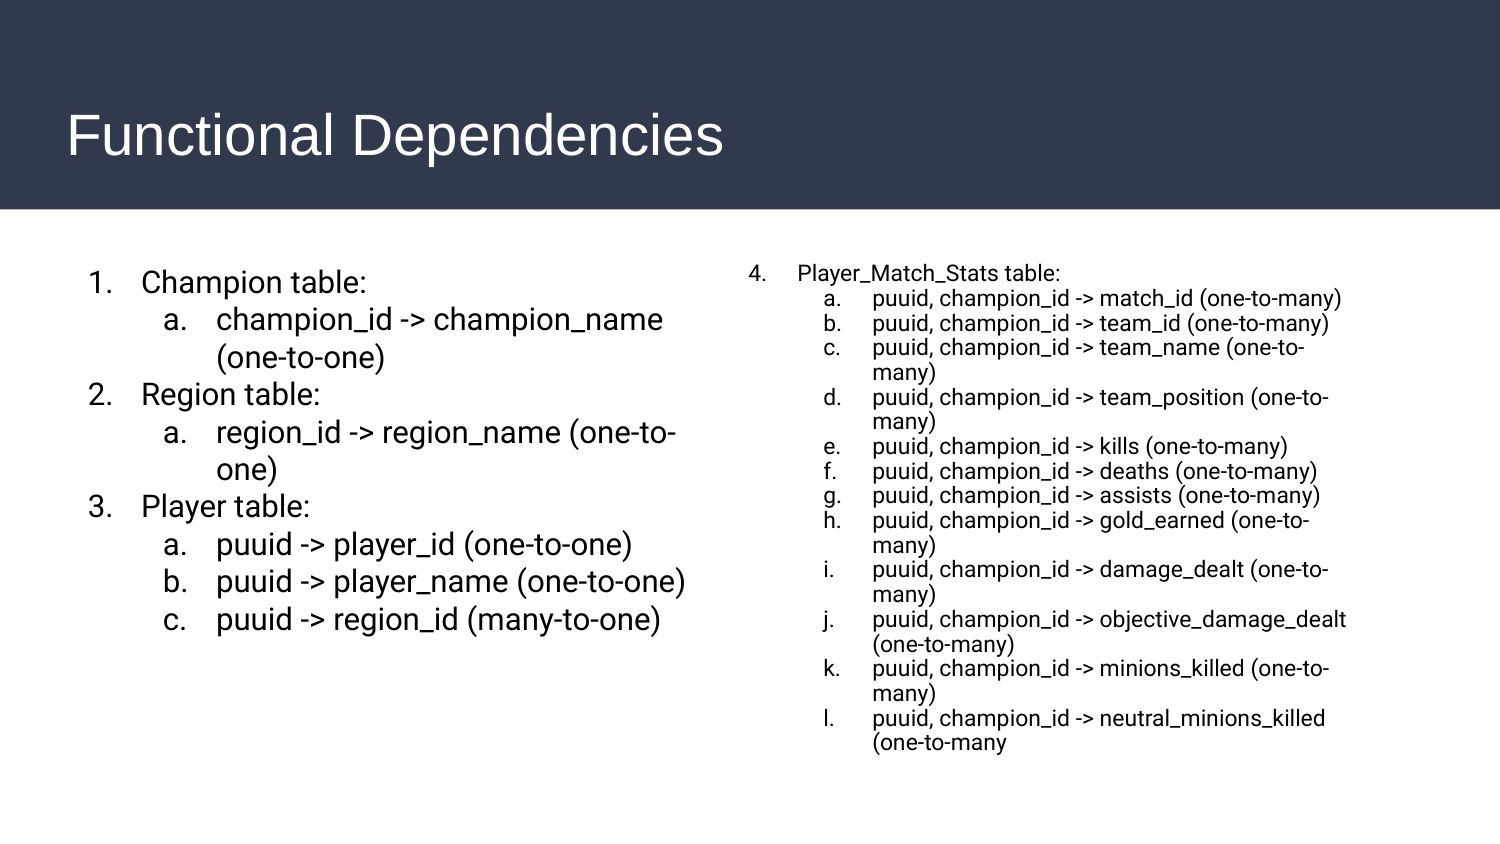

# Functional Dependencies

Champion table:
champion_id -> champion_name (one-to-one)
Region table:
region_id -> region_name (one-to-one)
Player table:
puuid -> player_id (one-to-one)
puuid -> player_name (one-to-one)
puuid -> region_id (many-to-one)

Player_Match_Stats table:
puuid, champion_id -> match_id (one-to-many)
puuid, champion_id -> team_id (one-to-many)
puuid, champion_id -> team_name (one-to-many)
puuid, champion_id -> team_position (one-to-many)
puuid, champion_id -> kills (one-to-many)
puuid, champion_id -> deaths (one-to-many)
puuid, champion_id -> assists (one-to-many)
puuid, champion_id -> gold_earned (one-to-many)
puuid, champion_id -> damage_dealt (one-to-many)
puuid, champion_id -> objective_damage_dealt (one-to-many)
puuid, champion_id -> minions_killed (one-to-many)
puuid, champion_id -> neutral_minions_killed (one-to-many